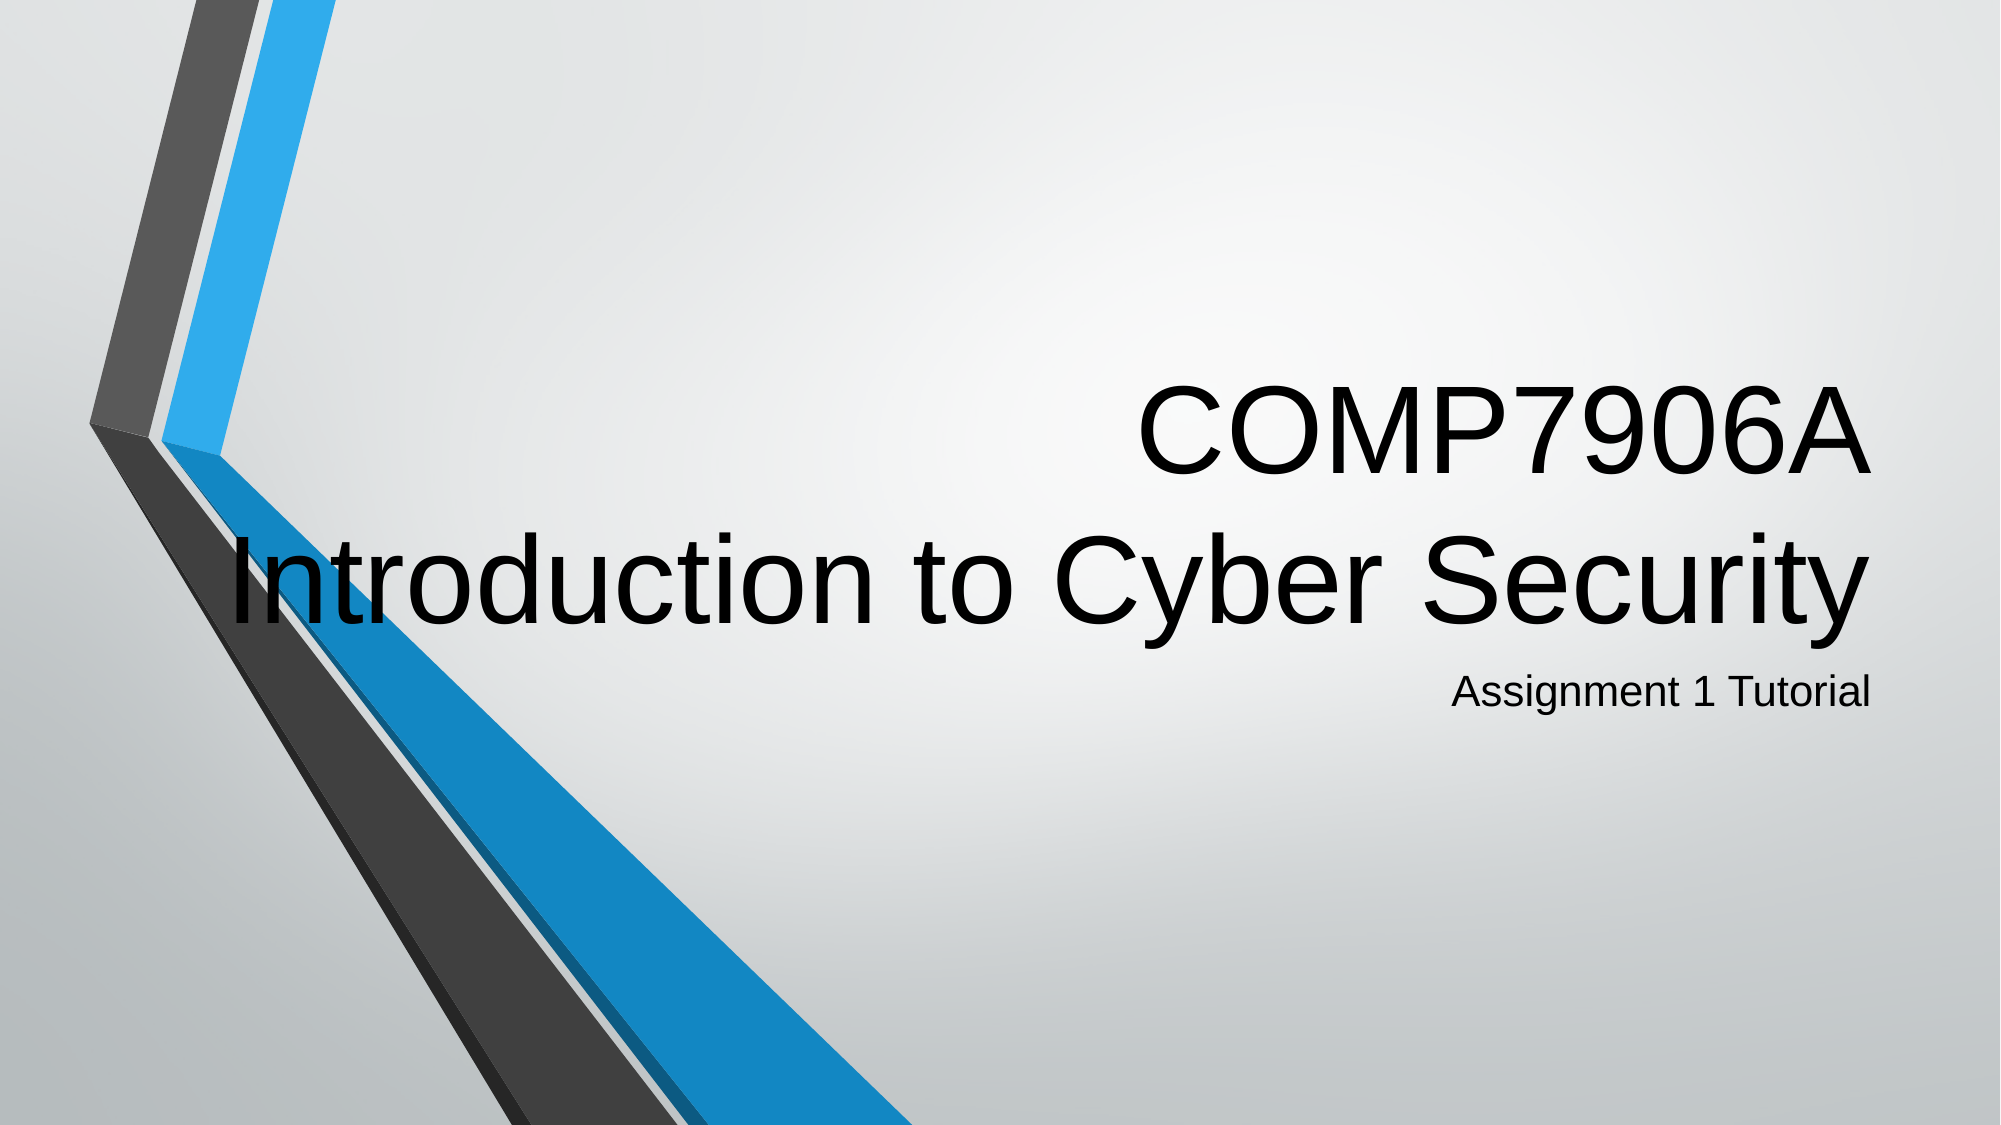

# COMP7906A Introduction to Cyber Security
Assignment 1 Tutorial